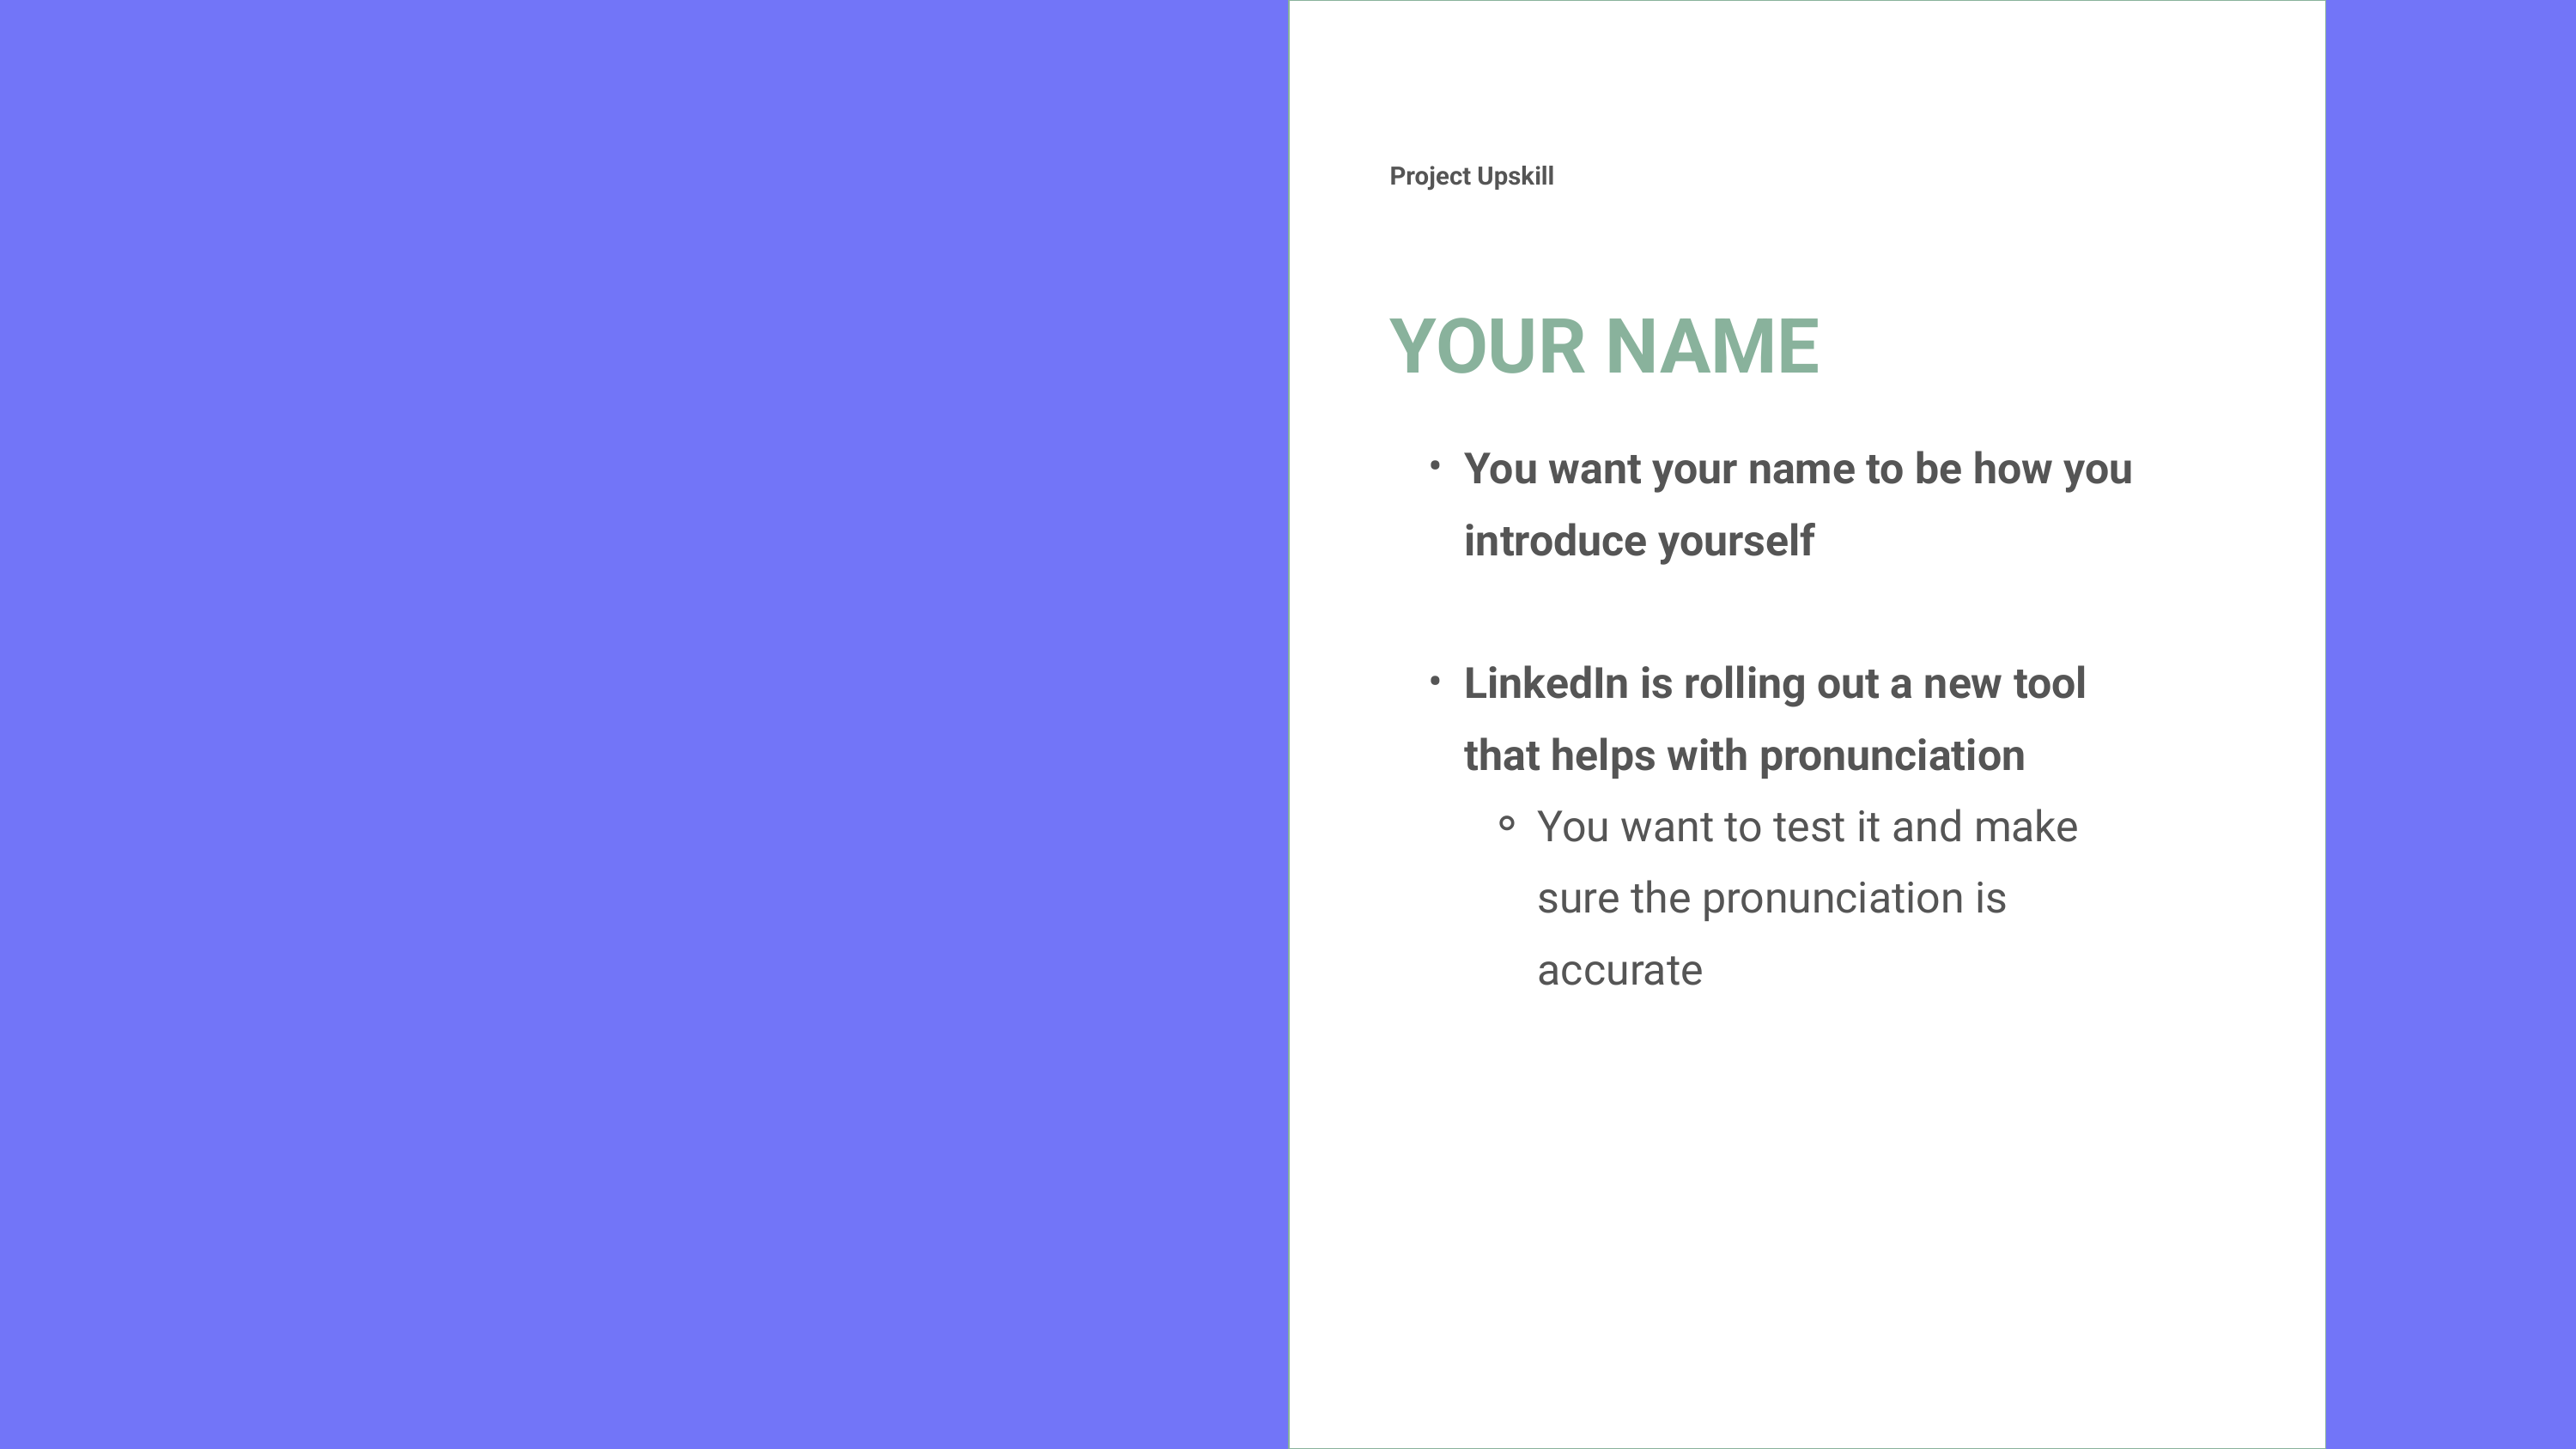

Project Upskill
YOUR NAME

You want your name to be how you introduce yourself

LinkedIn is rolling out a new tool that helps with pronunciation
You want to test it and make sure the pronunciation is accurate